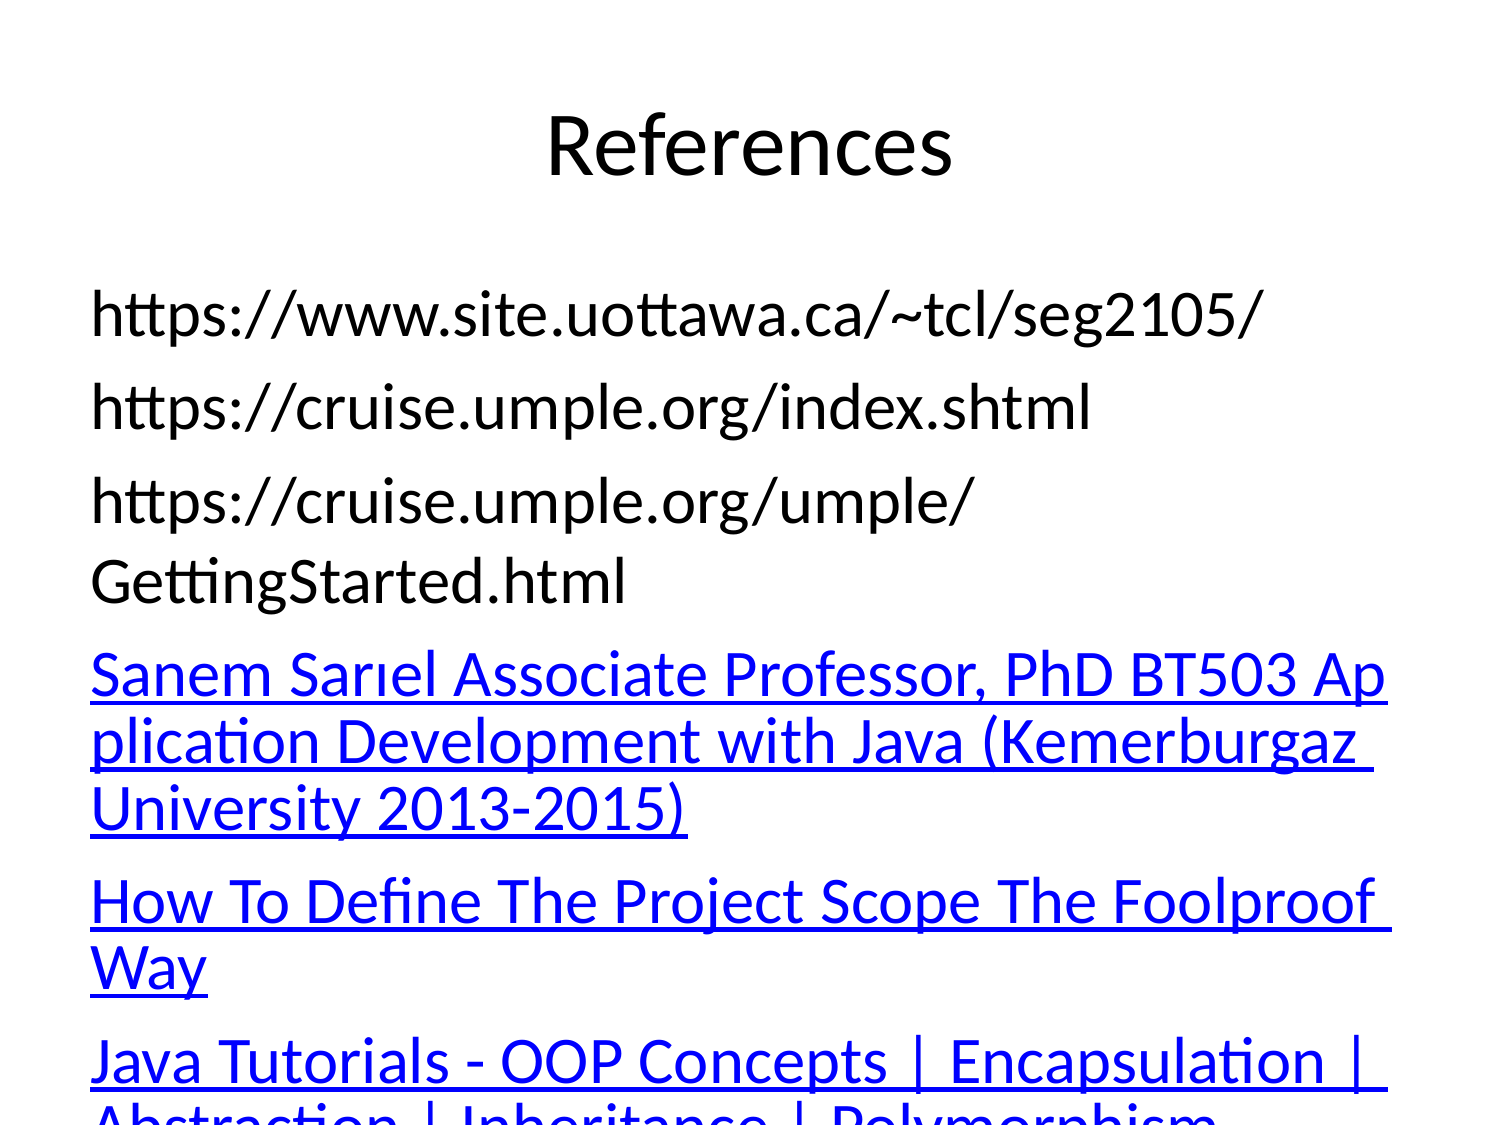

# References
https://www.site.uottawa.ca/~tcl/seg2105/
https://cruise.umple.org/index.shtml
https://cruise.umple.org/umple/GettingStarted.html
Sanem Sarıel Associate Professor, PhD BT503 Application Development with Java (Kemerburgaz University 2013-2015)
How To Define The Project Scope The Foolproof Way
Java Tutorials - OOP Concepts | Encapsulation | Abstraction | Inheritance | Polymorphism
programiz.com
btechsmartclass.com
javatpoint.com